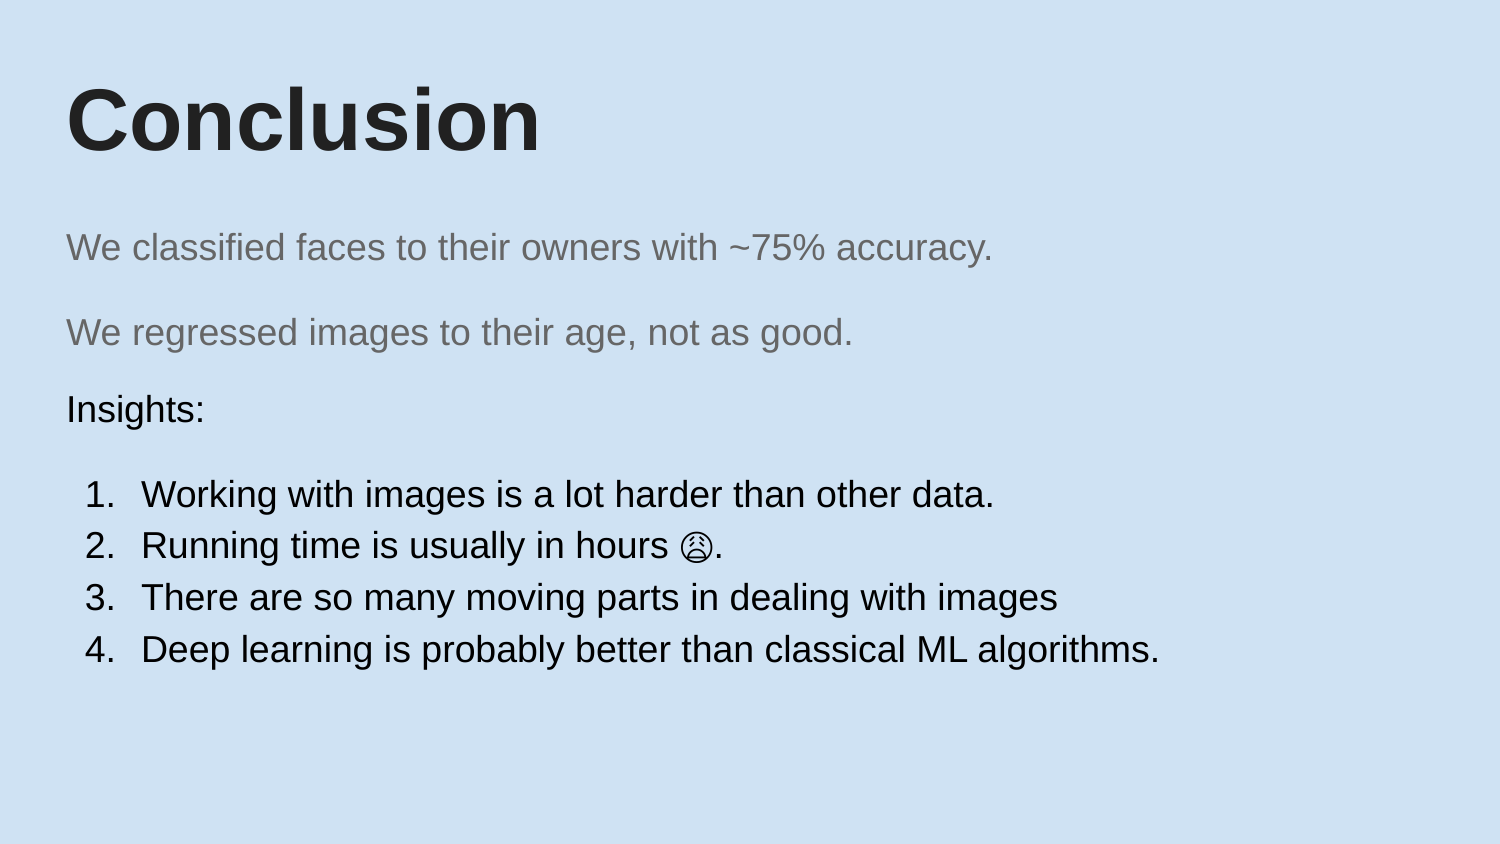

# Conclusion
We classified faces to their owners with ~75% accuracy.
We regressed images to their age, not as good.
Insights:
Working with images is a lot harder than other data.
Running time is usually in hours 😩.
There are so many moving parts in dealing with images
Deep learning is probably better than classical ML algorithms.